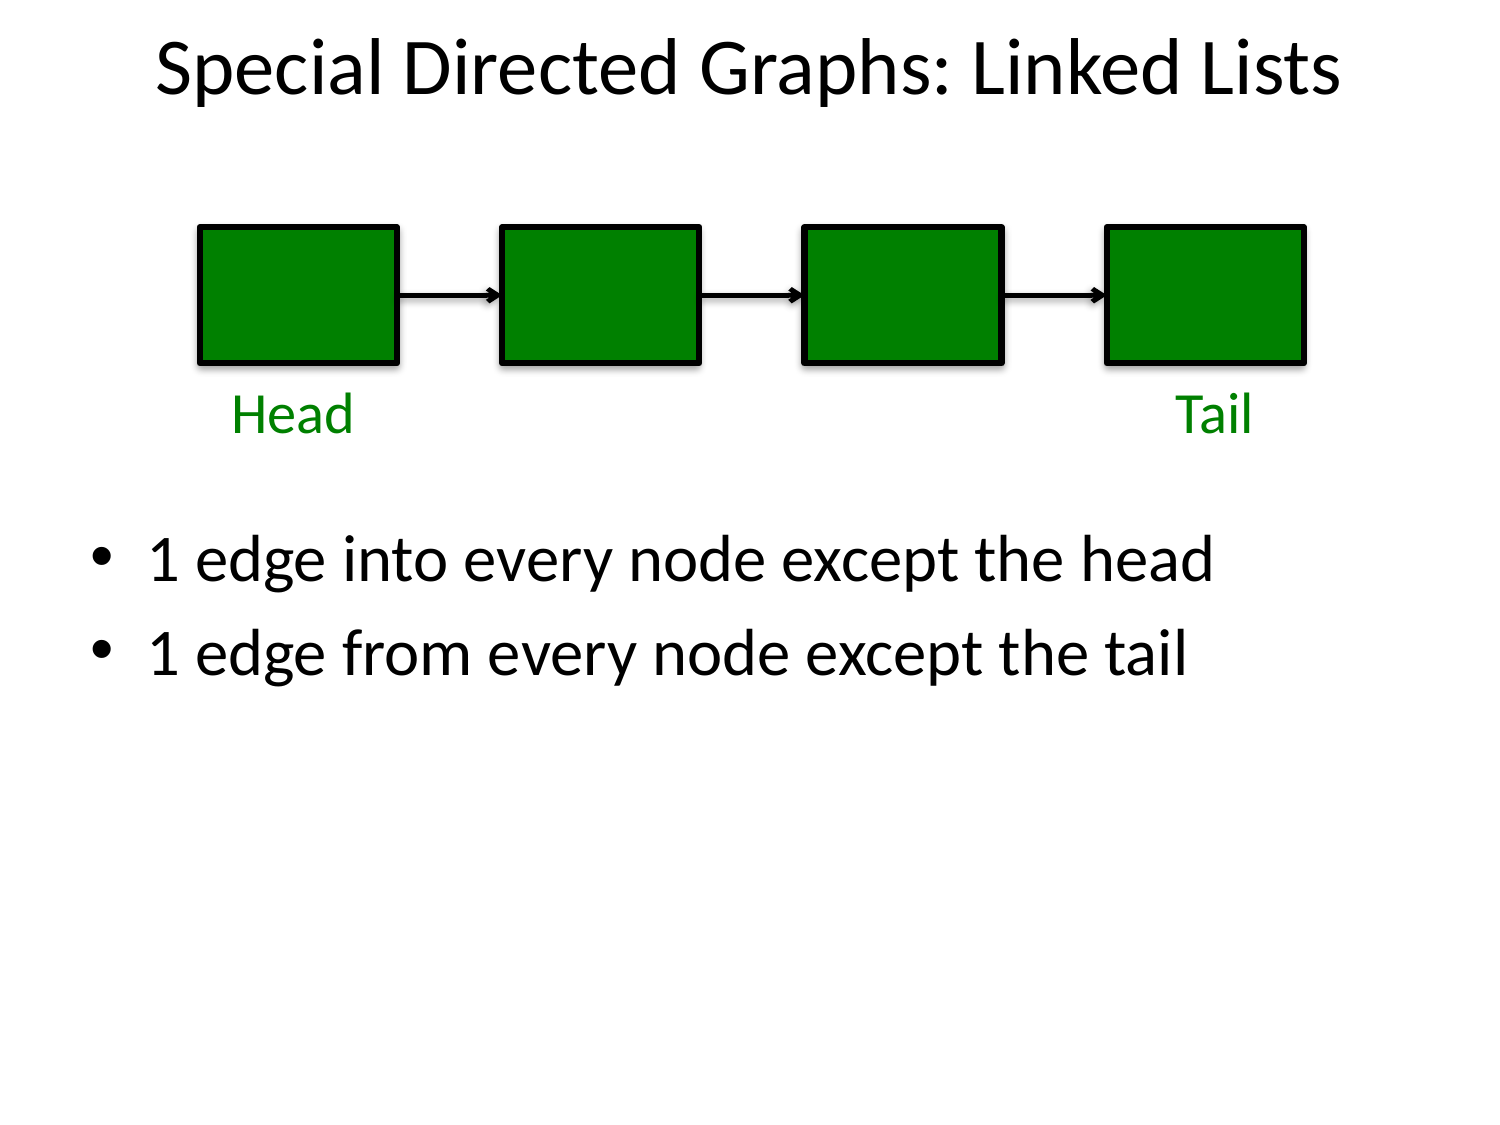

# Special Directed Graphs: Linked Lists

Head                                                              Tail
1 edge into every node except the head
1 edge from every node except the tail